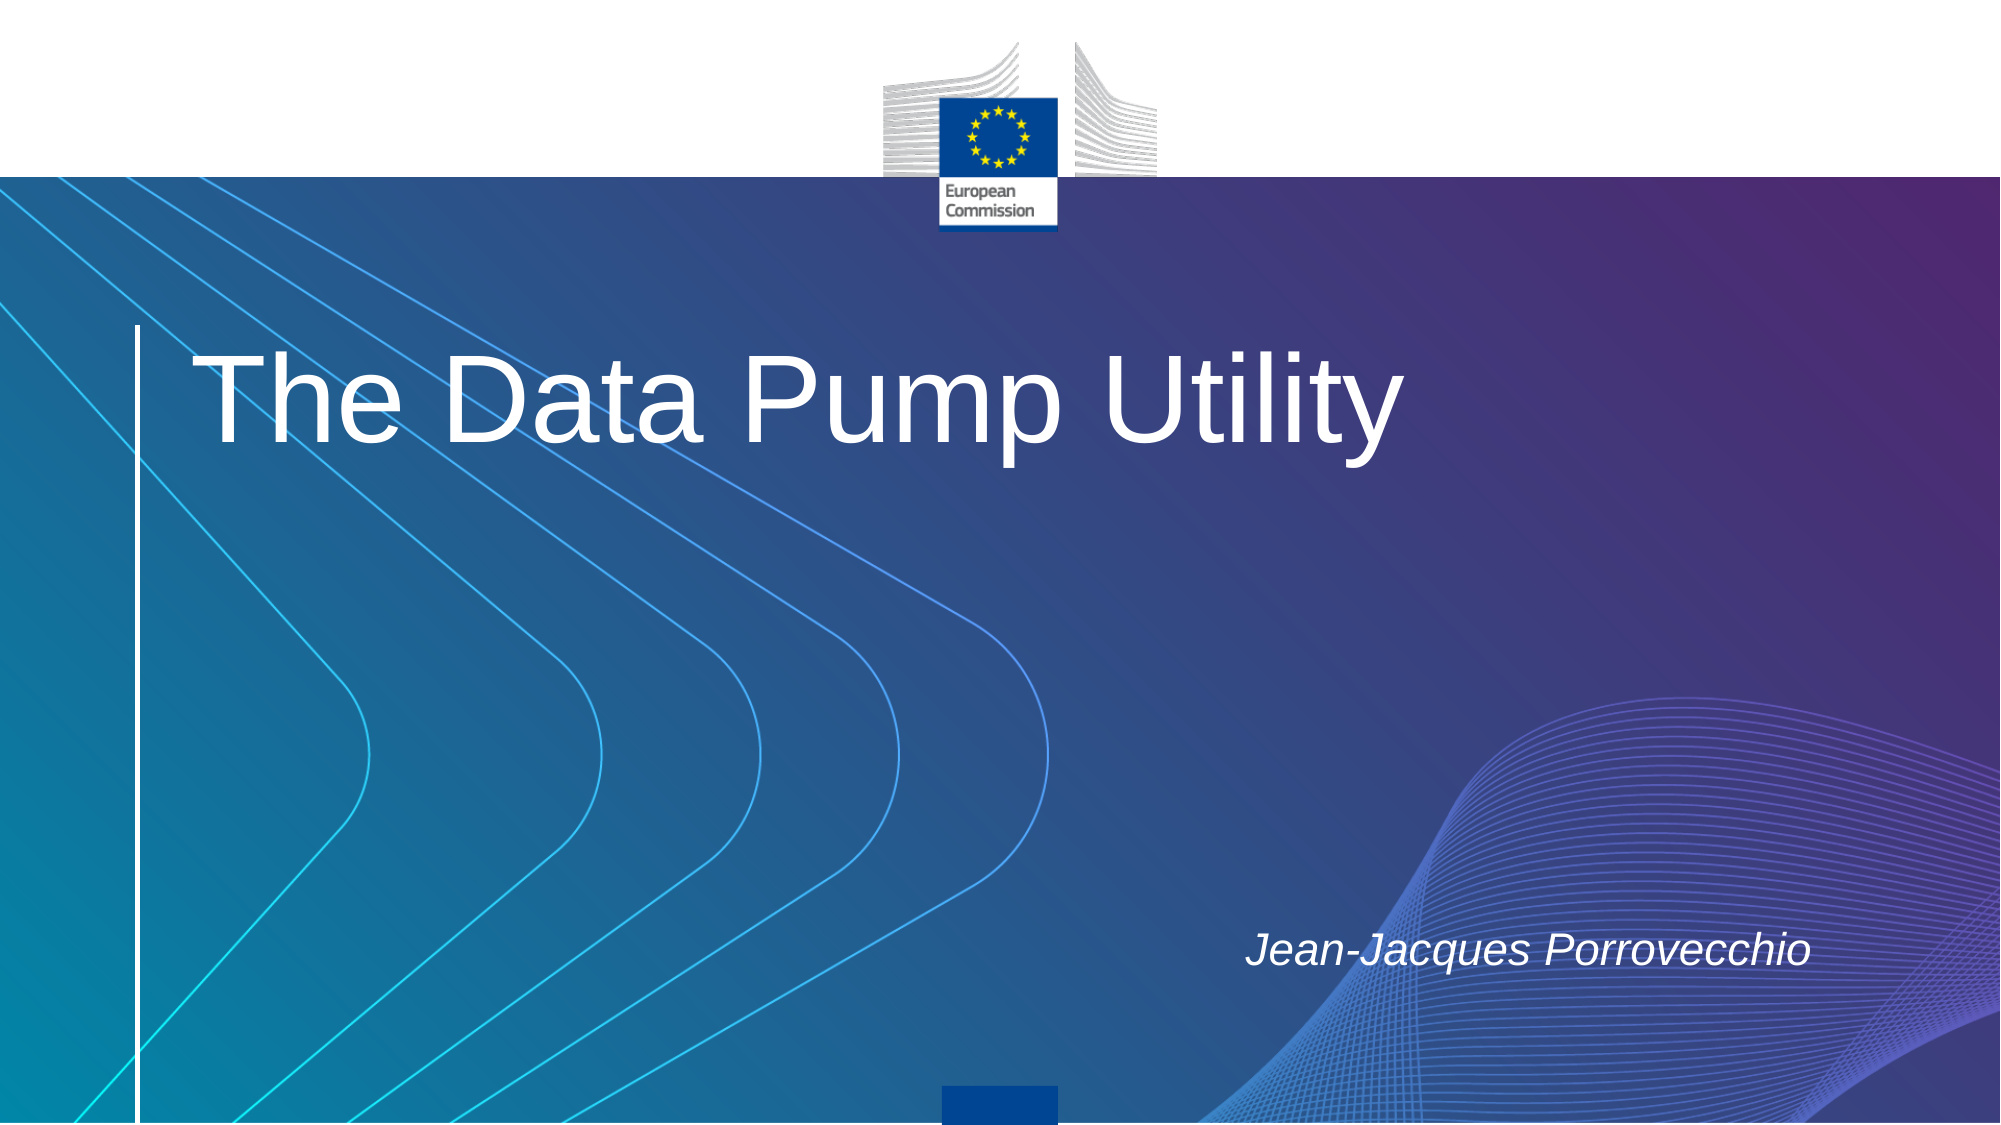

# The Data Pump Utility

Jean-Jacques Porrovecchio